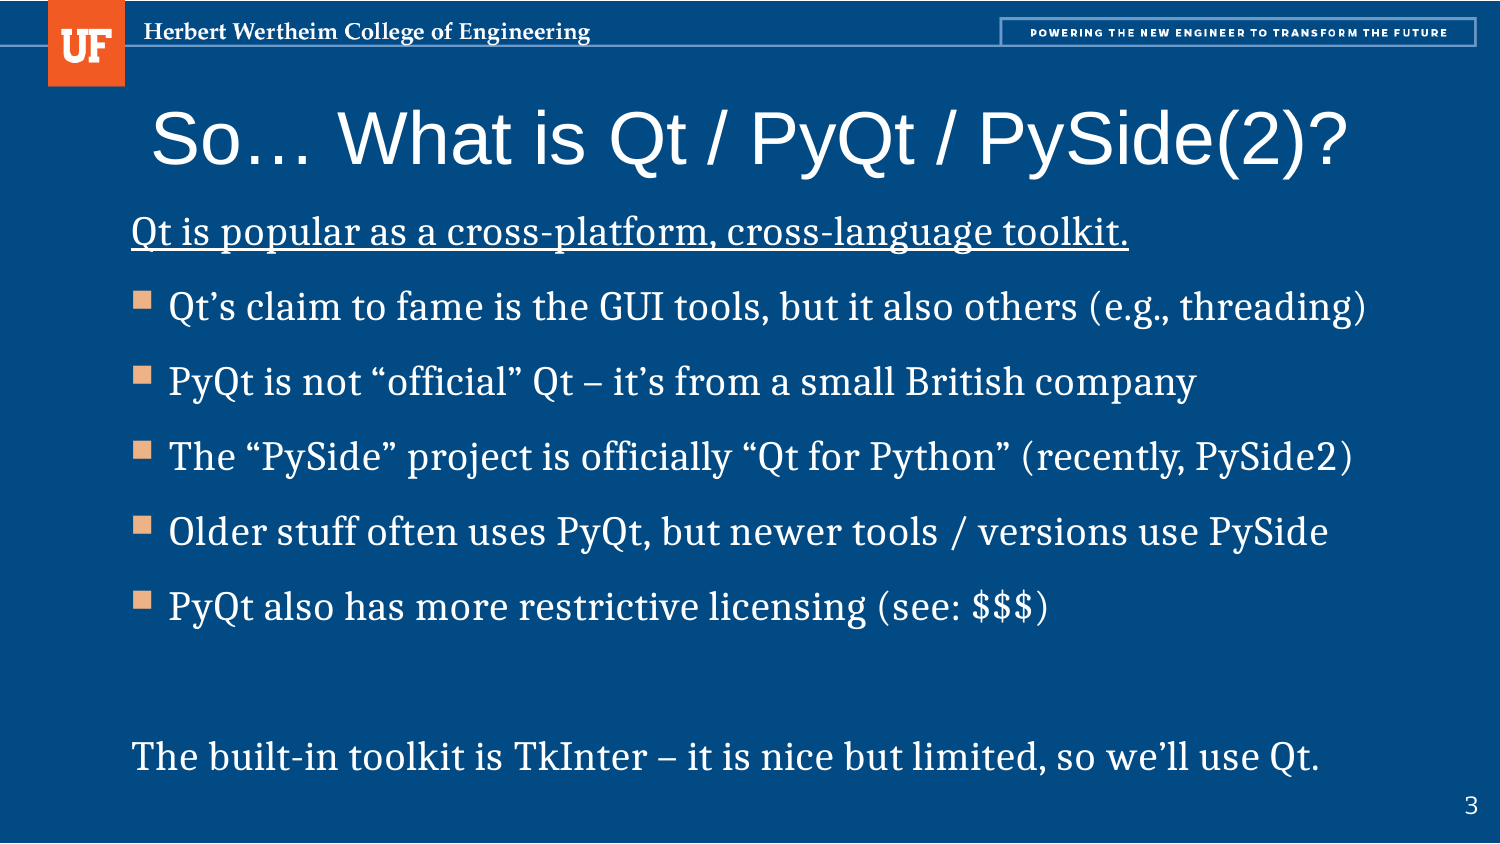

# So… What is Qt / PyQt / PySide(2)?
Qt is popular as a cross-platform, cross-language toolkit.
Qt’s claim to fame is the GUI tools, but it also others (e.g., threading)
PyQt is not “official” Qt – it’s from a small British company
The “PySide” project is officially “Qt for Python” (recently, PySide2)
Older stuff often uses PyQt, but newer tools / versions use PySide
PyQt also has more restrictive licensing (see: $$$)

The built-in toolkit is TkInter – it is nice but limited, so we’ll use Qt.
3